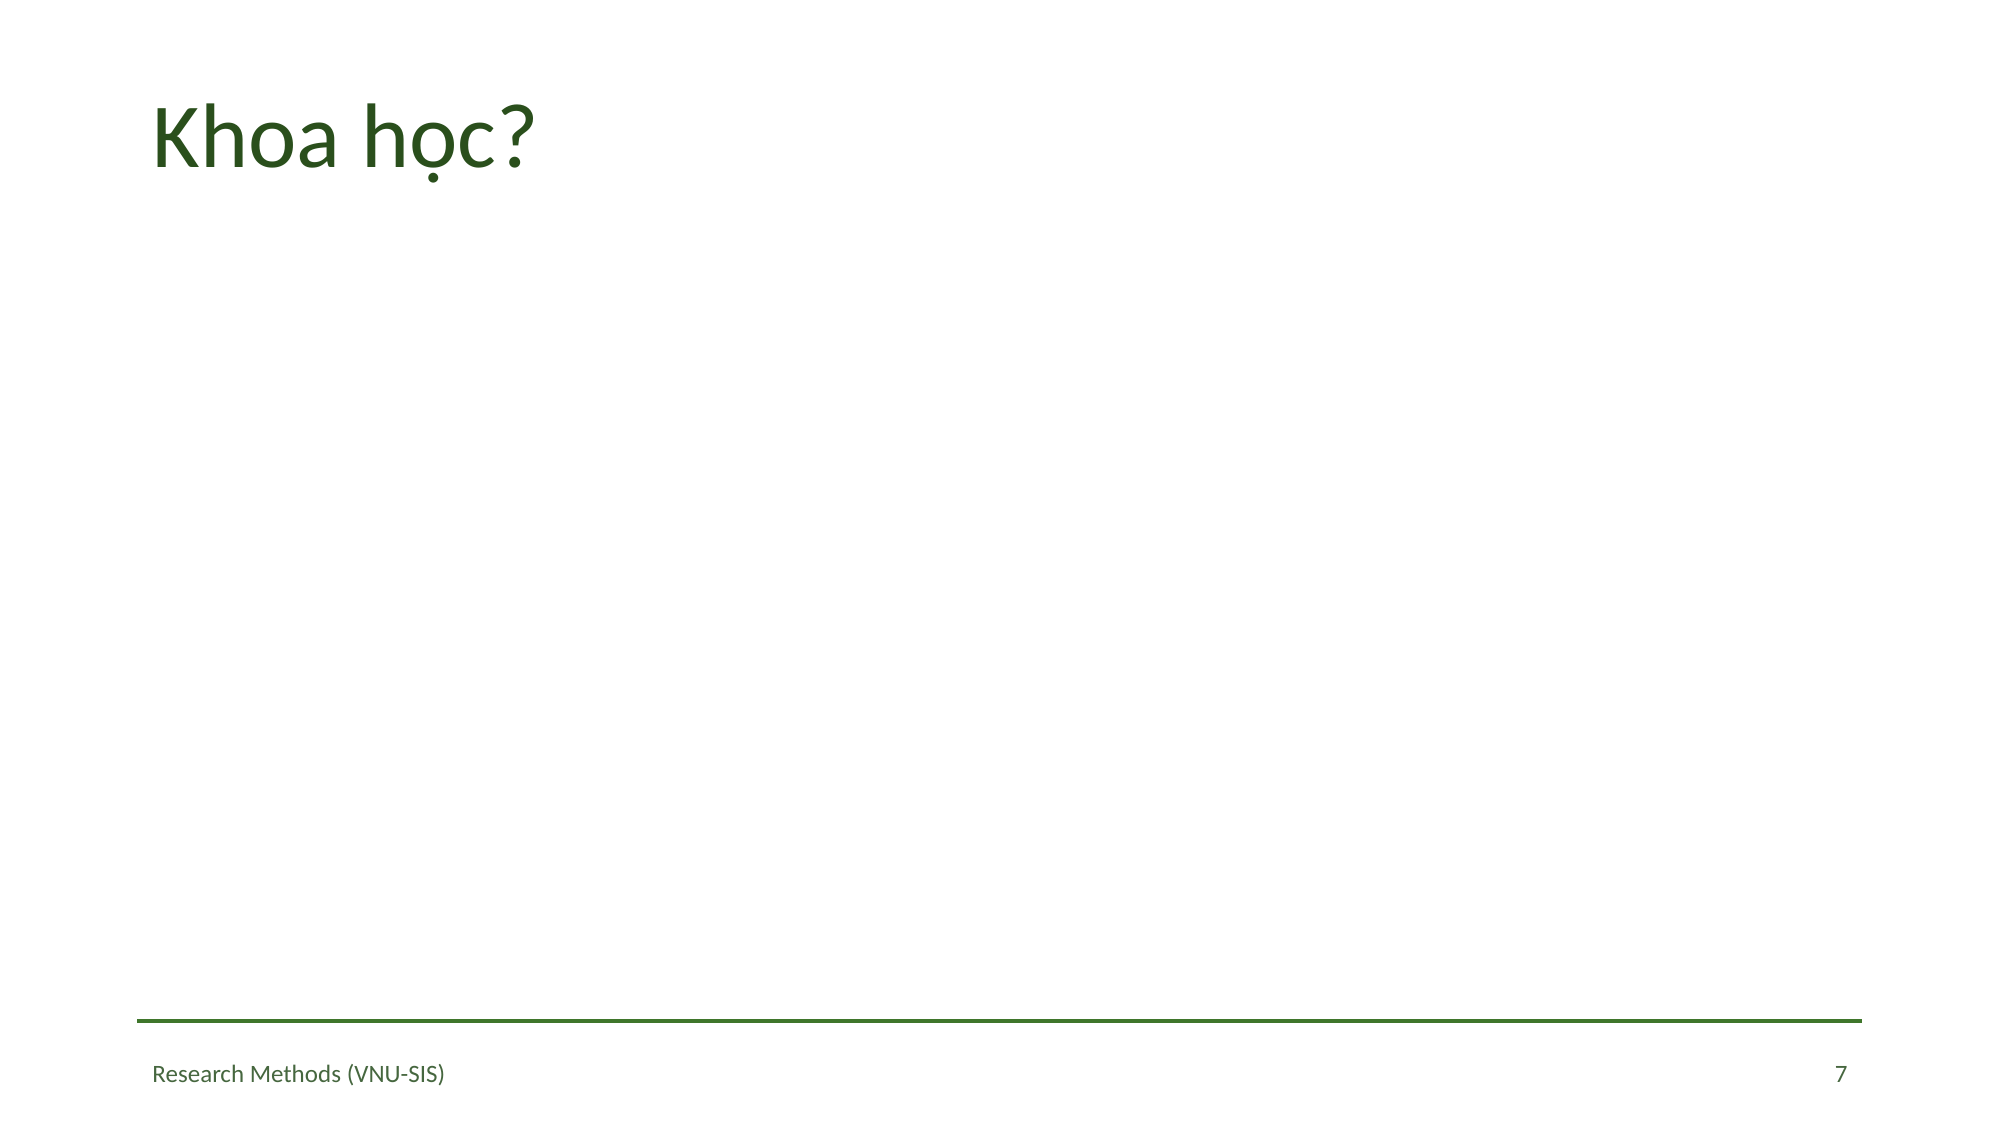

# Khoa học?
7
Research Methods (VNU-SIS)